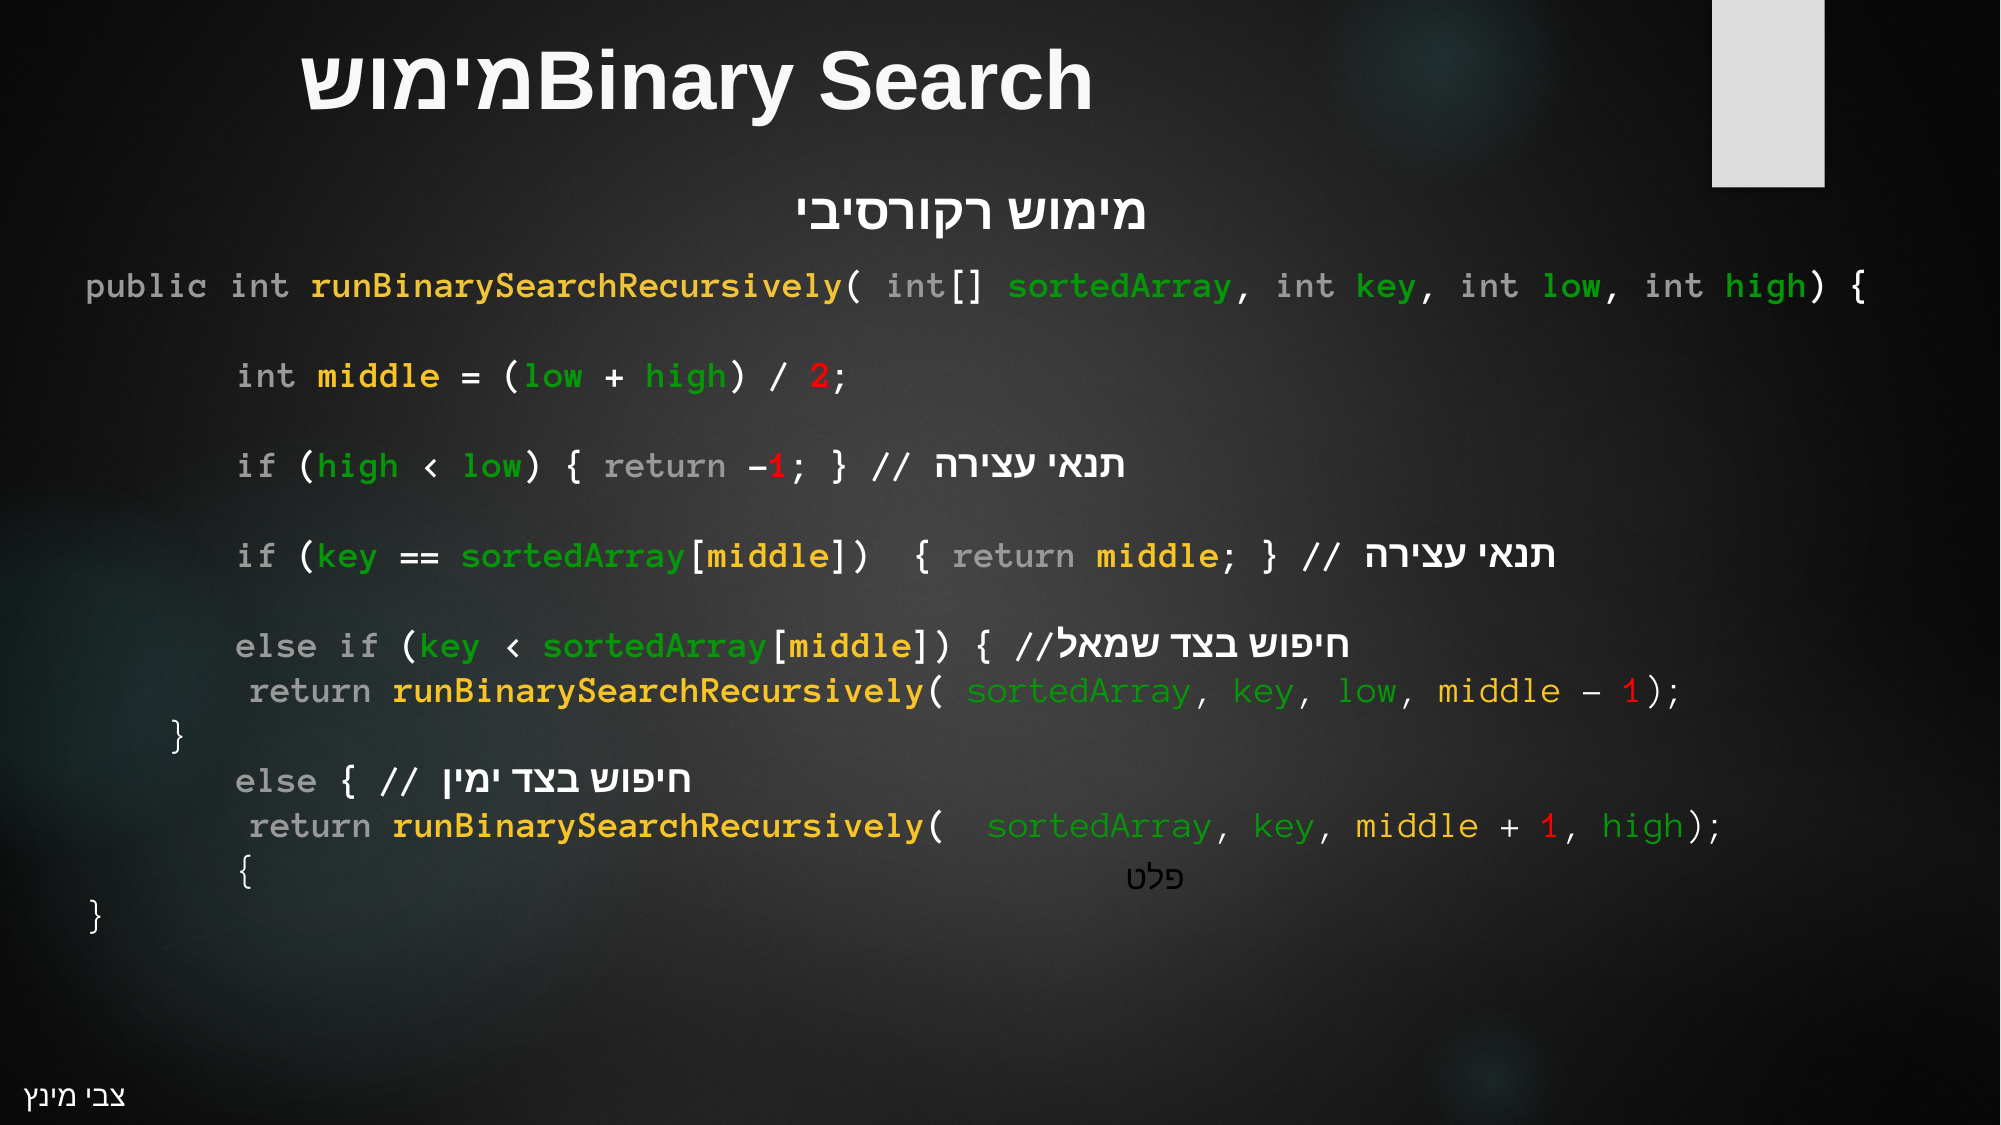

# מימושBinary Search
מימוש רקורסיבי
public int runBinarySearchRecursively( int[] sortedArray, int key, int low, int high) {

	int middle = (low + high) / 2;

	if (high < low) { return -1; } // תנאי עצירה

	if (key == sortedArray[middle])  { return middle; } // תנאי עצירה

	else if (key < sortedArray[middle]) { //חיפוש בצד שמאל
        return runBinarySearchRecursively( sortedArray, key, low, middle - 1);
    }
	else { // חיפוש בצד ימין
        return runBinarySearchRecursively(  sortedArray, key, middle + 1, high);
  	{
}
פלט
צבי מינץ